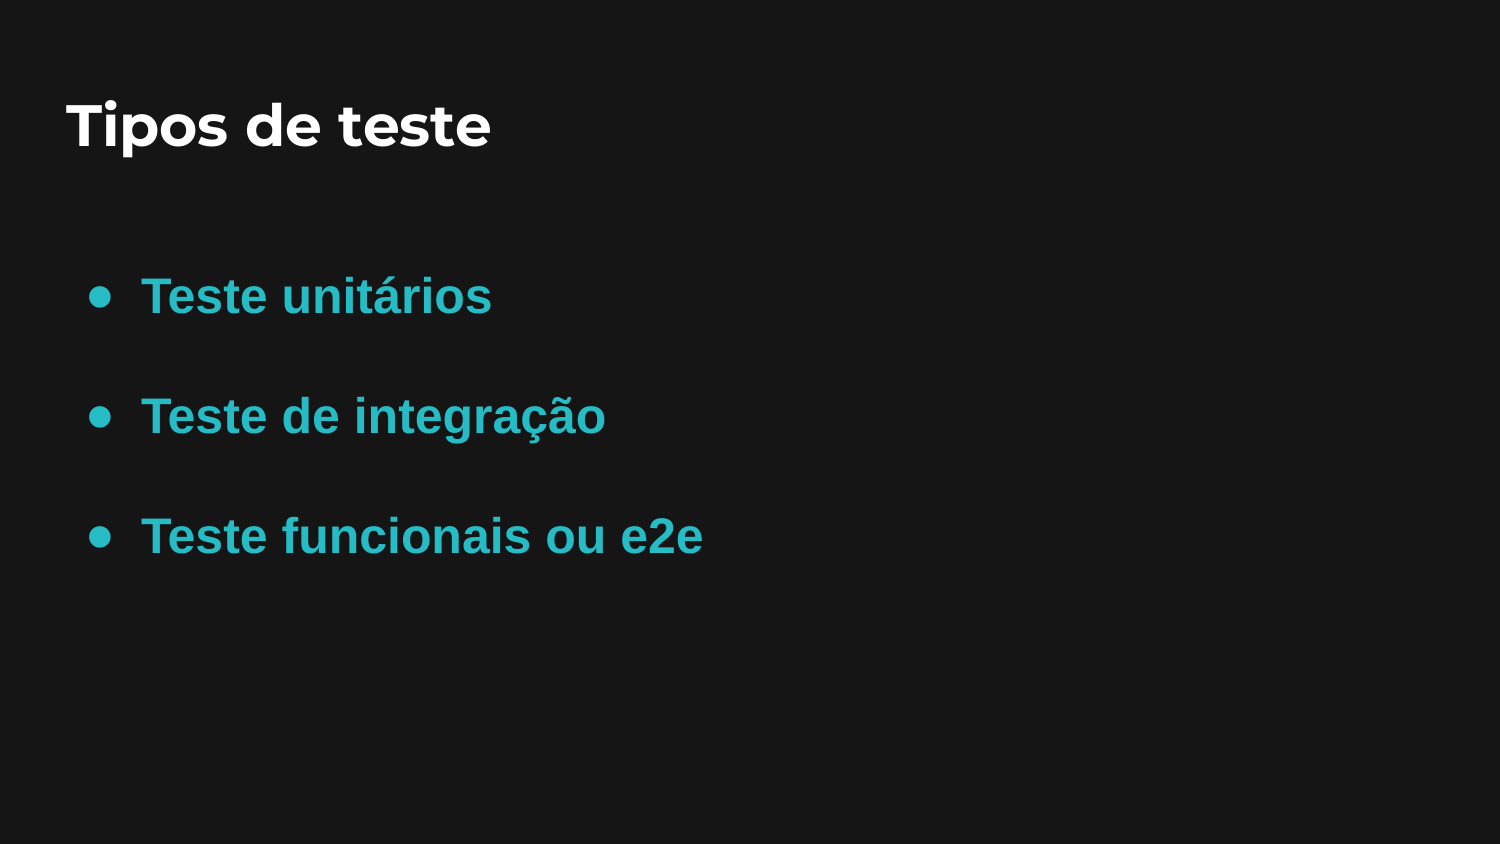

# Tipos de teste
Teste unitários
Teste de integração
Teste funcionais ou e2e